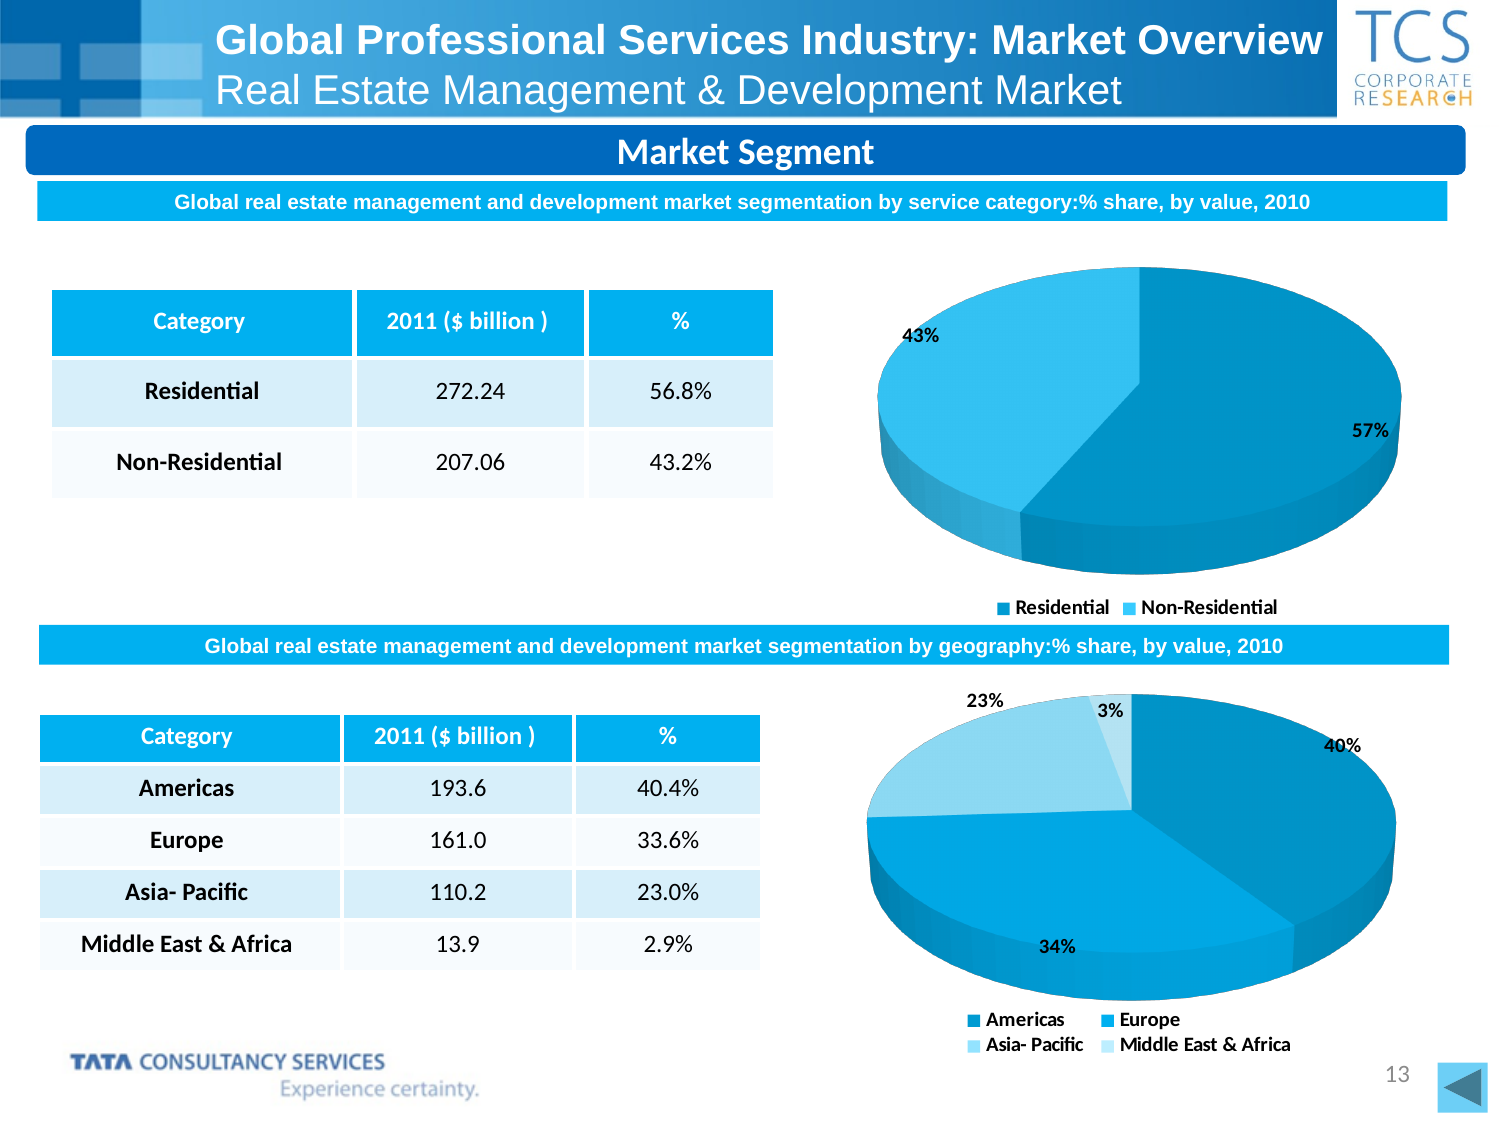

# Global Professional Services Industry: Market Overview Real Estate Management & Development Market
Market Segment
Global real estate management and development market segmentation by service category:% share, by value, 2010

[unsupported chart]

| Category | 2011 ($ billion ) | % |
| --- | --- | --- |
| Residential | 272.24 | 56.8% |
| Non-Residential | 207.06 | 43.2% |
Global real estate management and development market segmentation by geography:% share, by value, 2010

[unsupported chart]

| Category | 2011 ($ billion ) | % |
| --- | --- | --- |
| Americas | 193.6 | 40.4% |
| Europe | 161.0 | 33.6% |
| Asia- Pacific | 110.2 | 23.0% |
| Middle East & Africa | 13.9 | 2.9% |
13